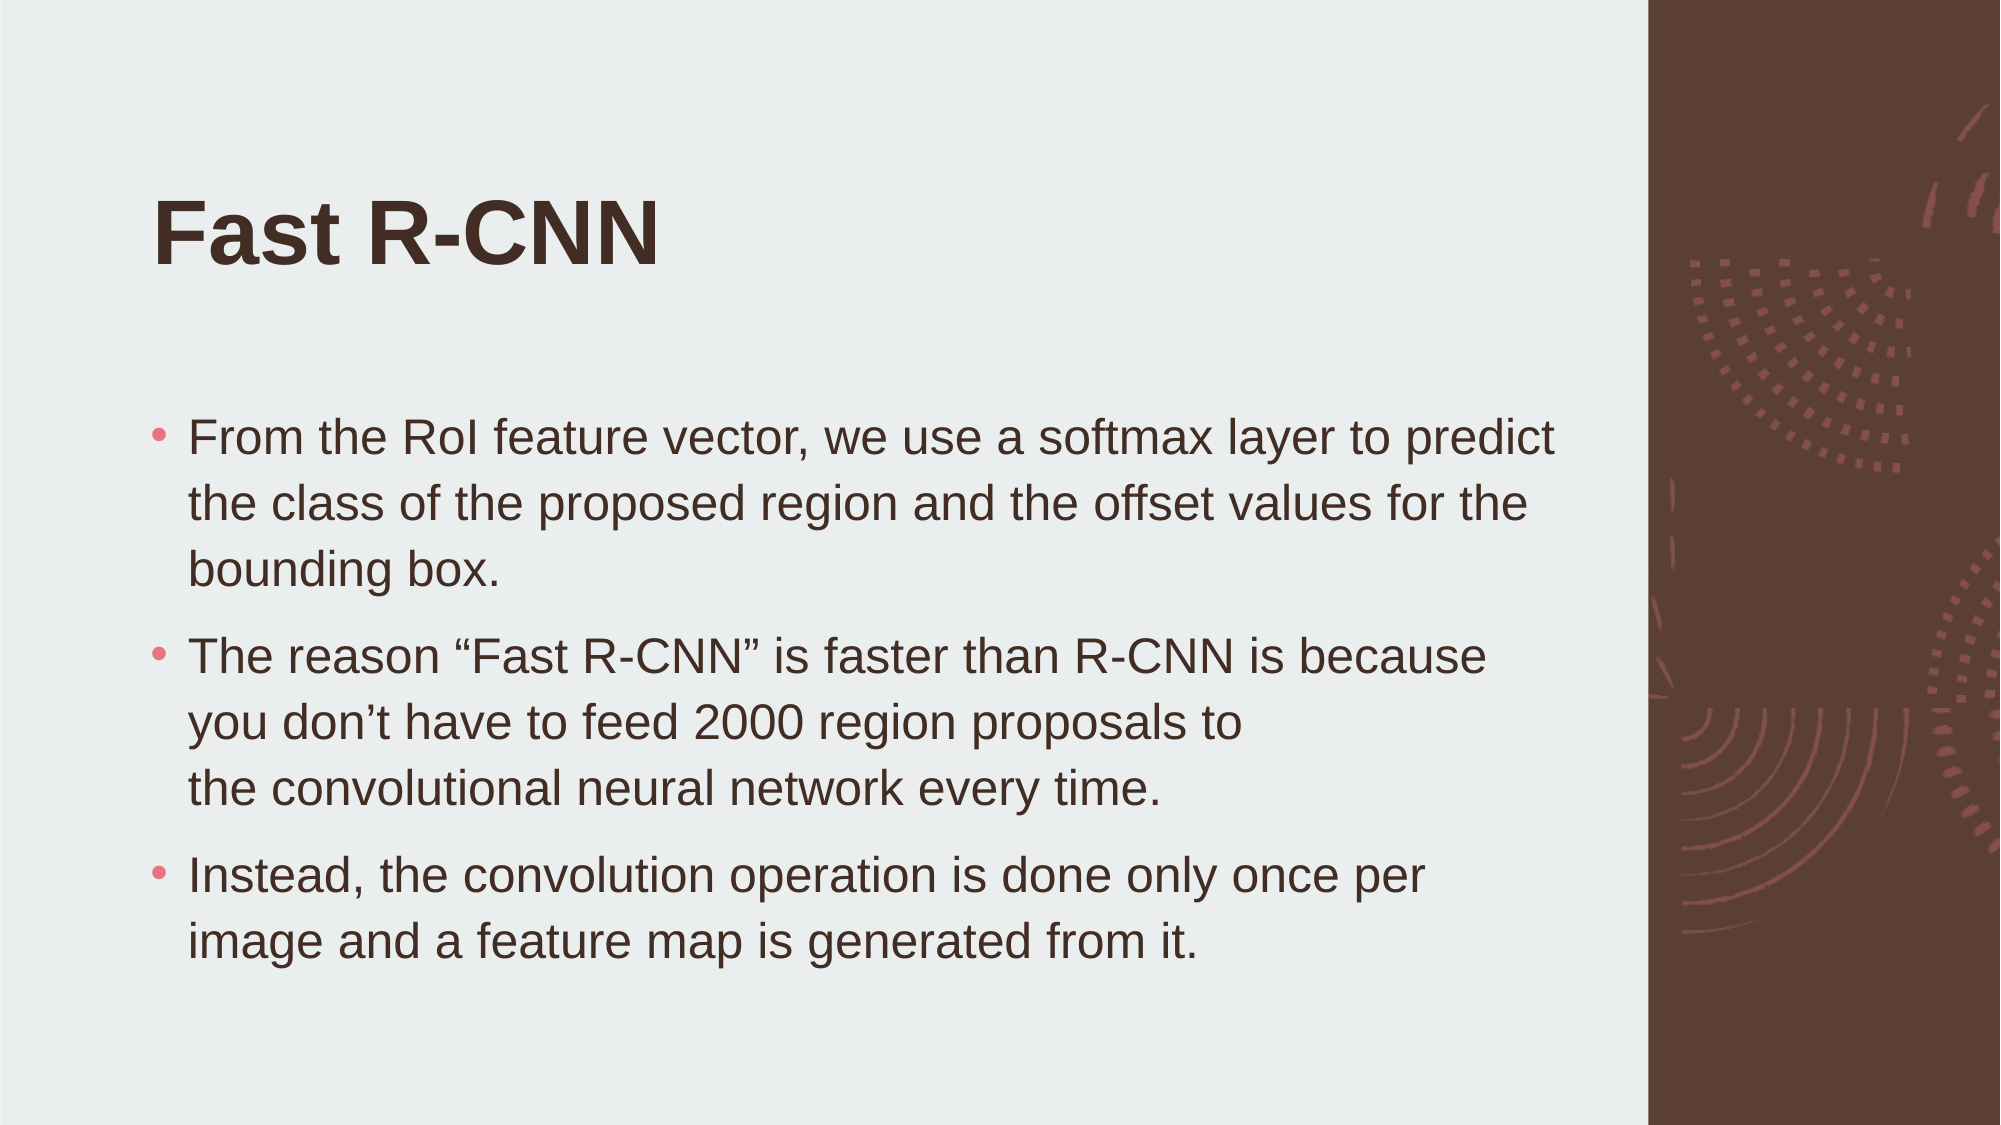

# Fast R-CNN
From the RoI feature vector, we use a softmax layer to predict the class of the proposed region and the offset values for the bounding box.
The reason “Fast R-CNN” is faster than R-CNN is because you don’t have to feed 2000 region proposals to the convolutional neural network every time.
Instead, the convolution operation is done only once per image and a feature map is generated from it.